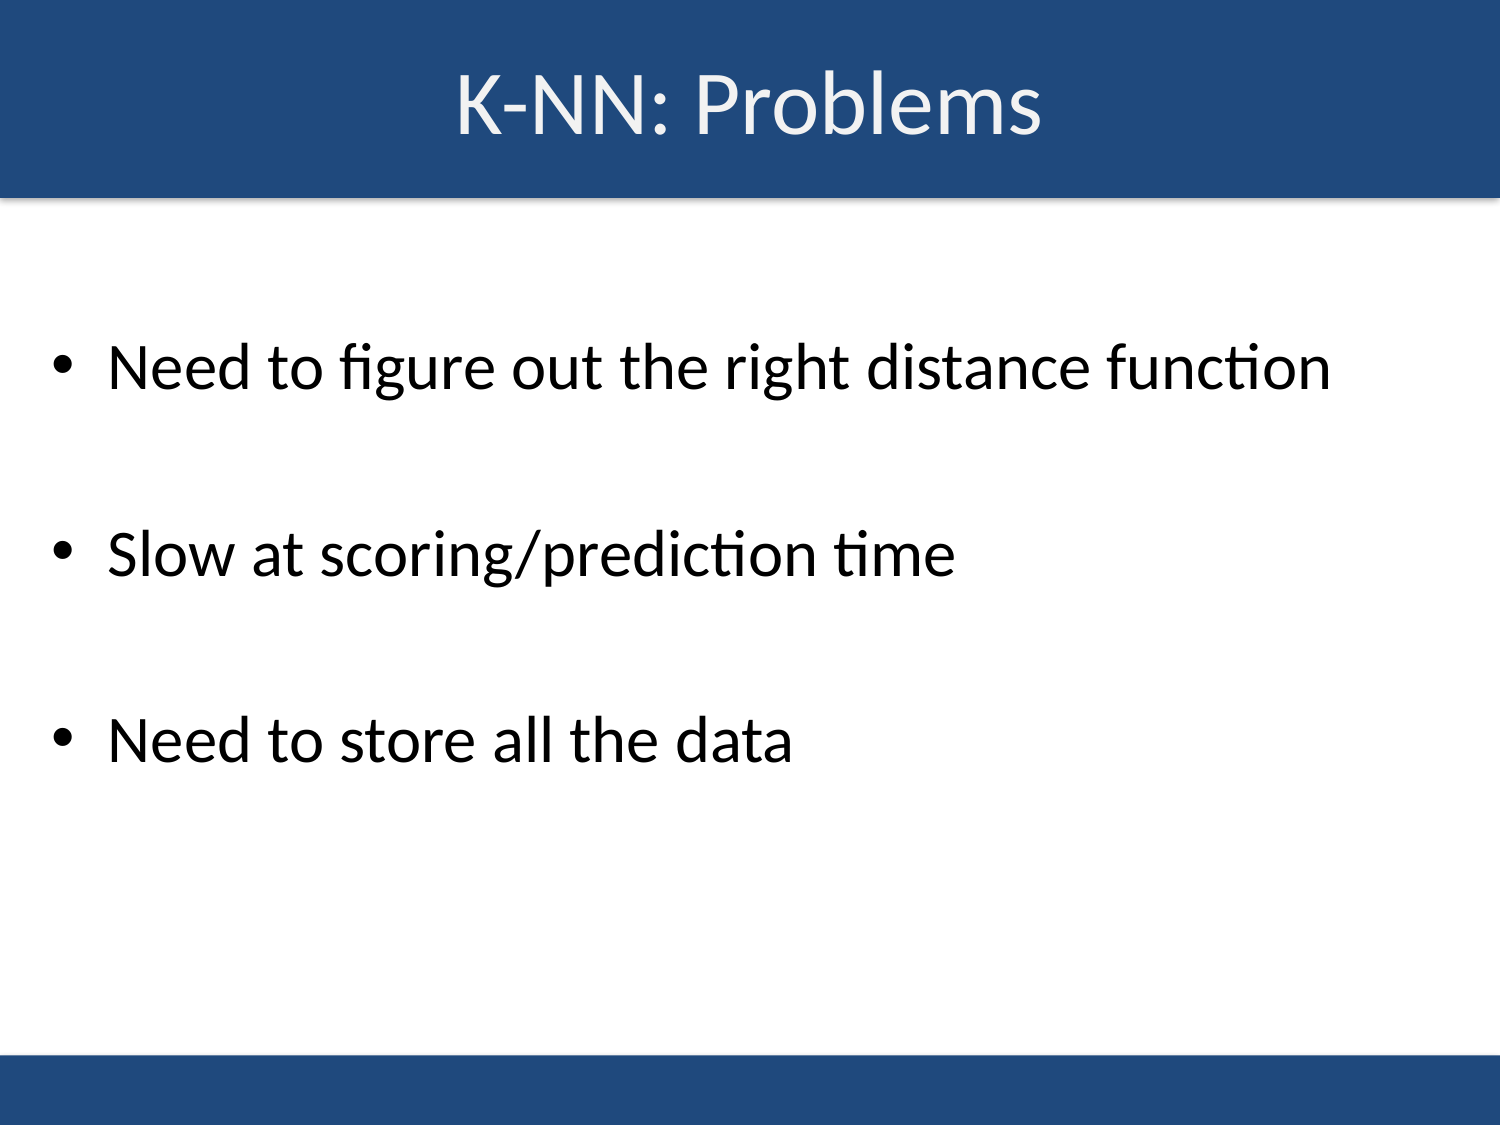

# K-NN: Problems

Need to figure out the right distance function

Slow at scoring/prediction time

Need to store all the data